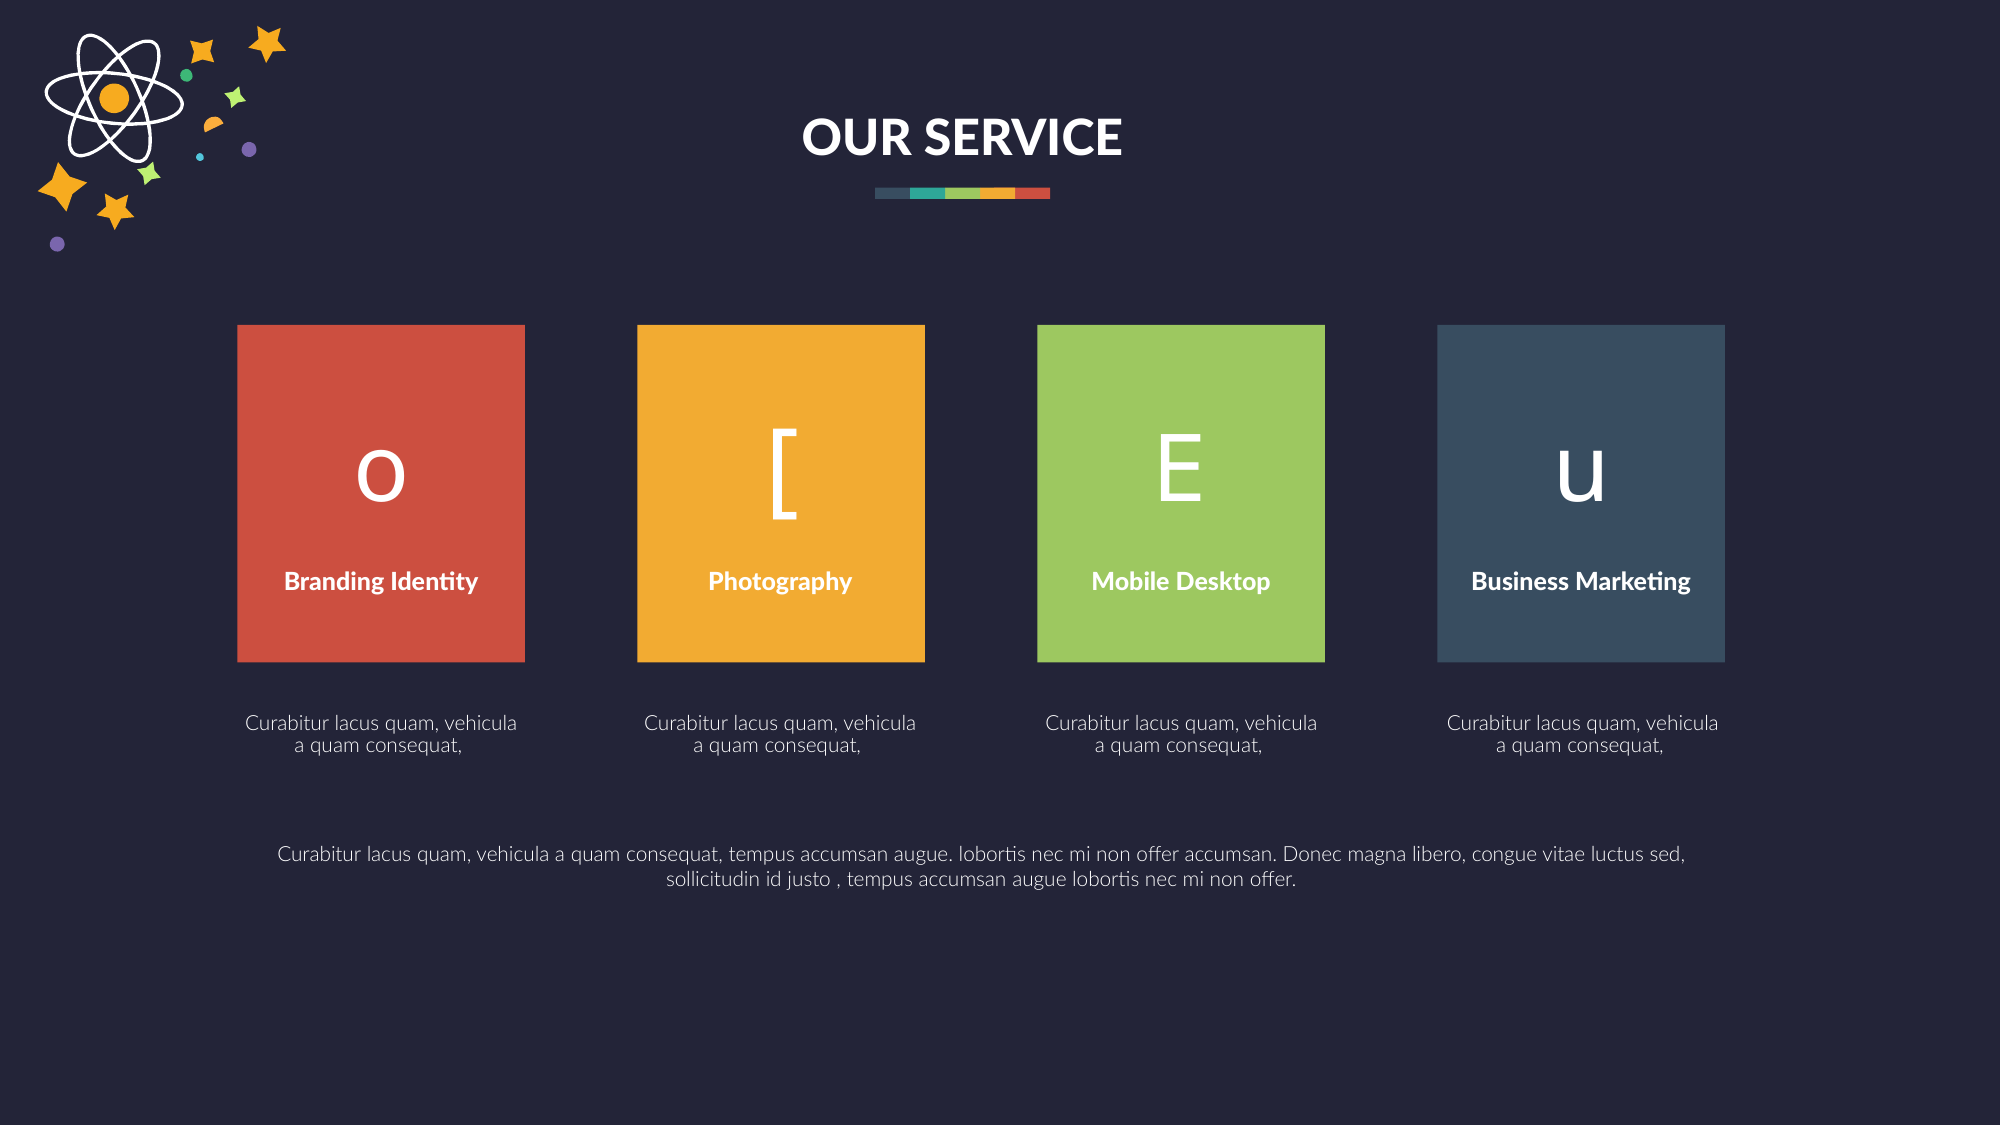

OUR SERVICE

o
Branding Identity

[
Photography

E
Mobile Desktop

u
Business Marketing
Curabitur lacus quam, vehicula a quam consequat,
Curabitur lacus quam, vehicula a quam consequat,
Curabitur lacus quam, vehicula a quam consequat,
Curabitur lacus quam, vehicula a quam consequat,
Curabitur lacus quam, vehicula a quam consequat, tempus accumsan augue. lobortis nec mi non offer accumsan. Donec magna libero, congue vitae luctus sed, sollicitudin id justo , tempus accumsan augue lobortis nec mi non offer.